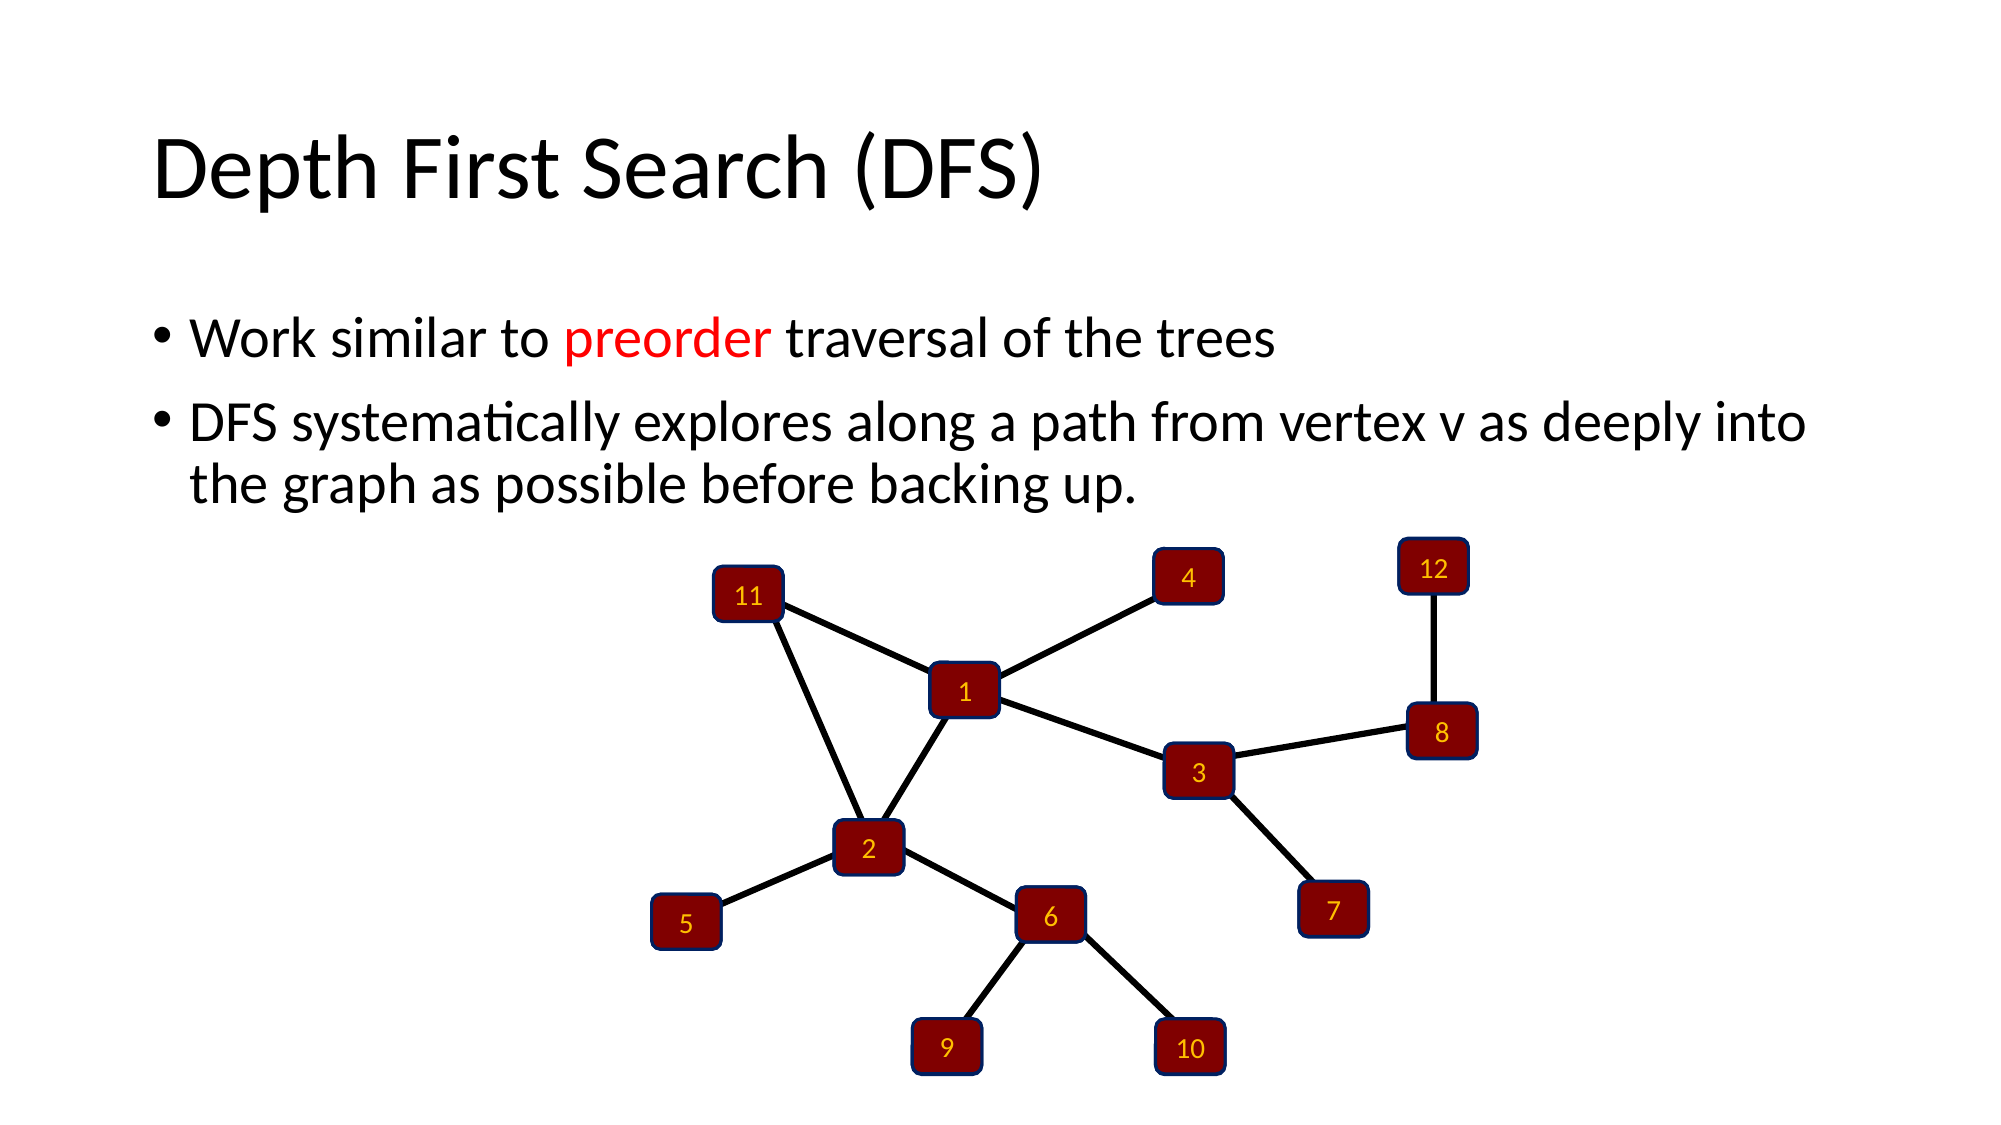

# Depth First Search (DFS)
Work similar to preorder traversal of the trees
DFS systematically explores along a path from vertex v as deeply into the graph as possible before backing up.

12
12
4
4

11
11

1
1

8
8

3
3

2
2

7
7
6
6
5
5

9
10
9
10